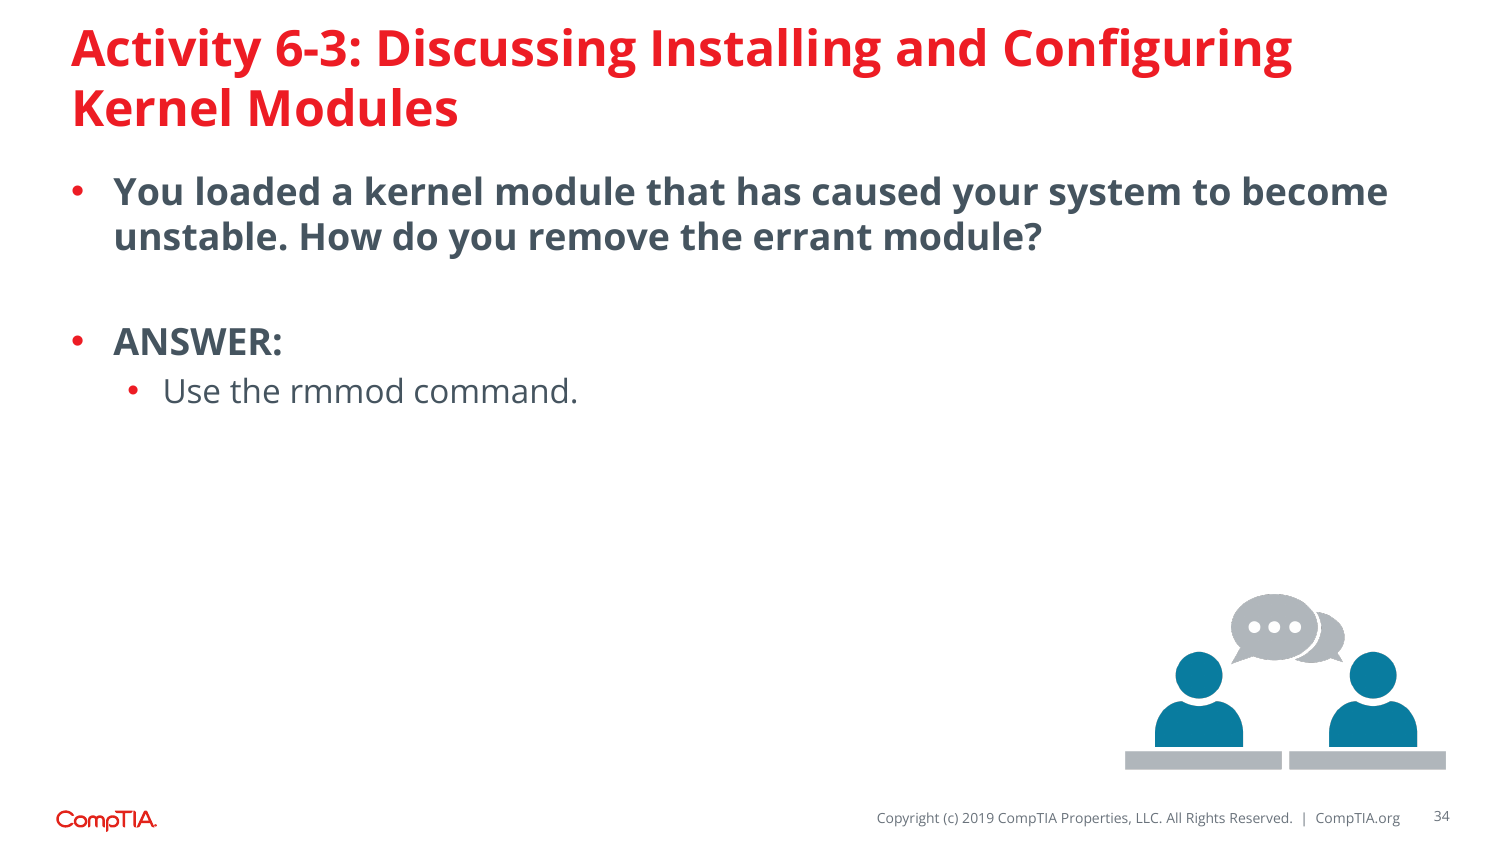

# Activity 6-3: Discussing Installing and Configuring Kernel Modules
You loaded a kernel module that has caused your system to become unstable. How do you remove the errant module?

ANSWER:
Use the rmmod command.

34